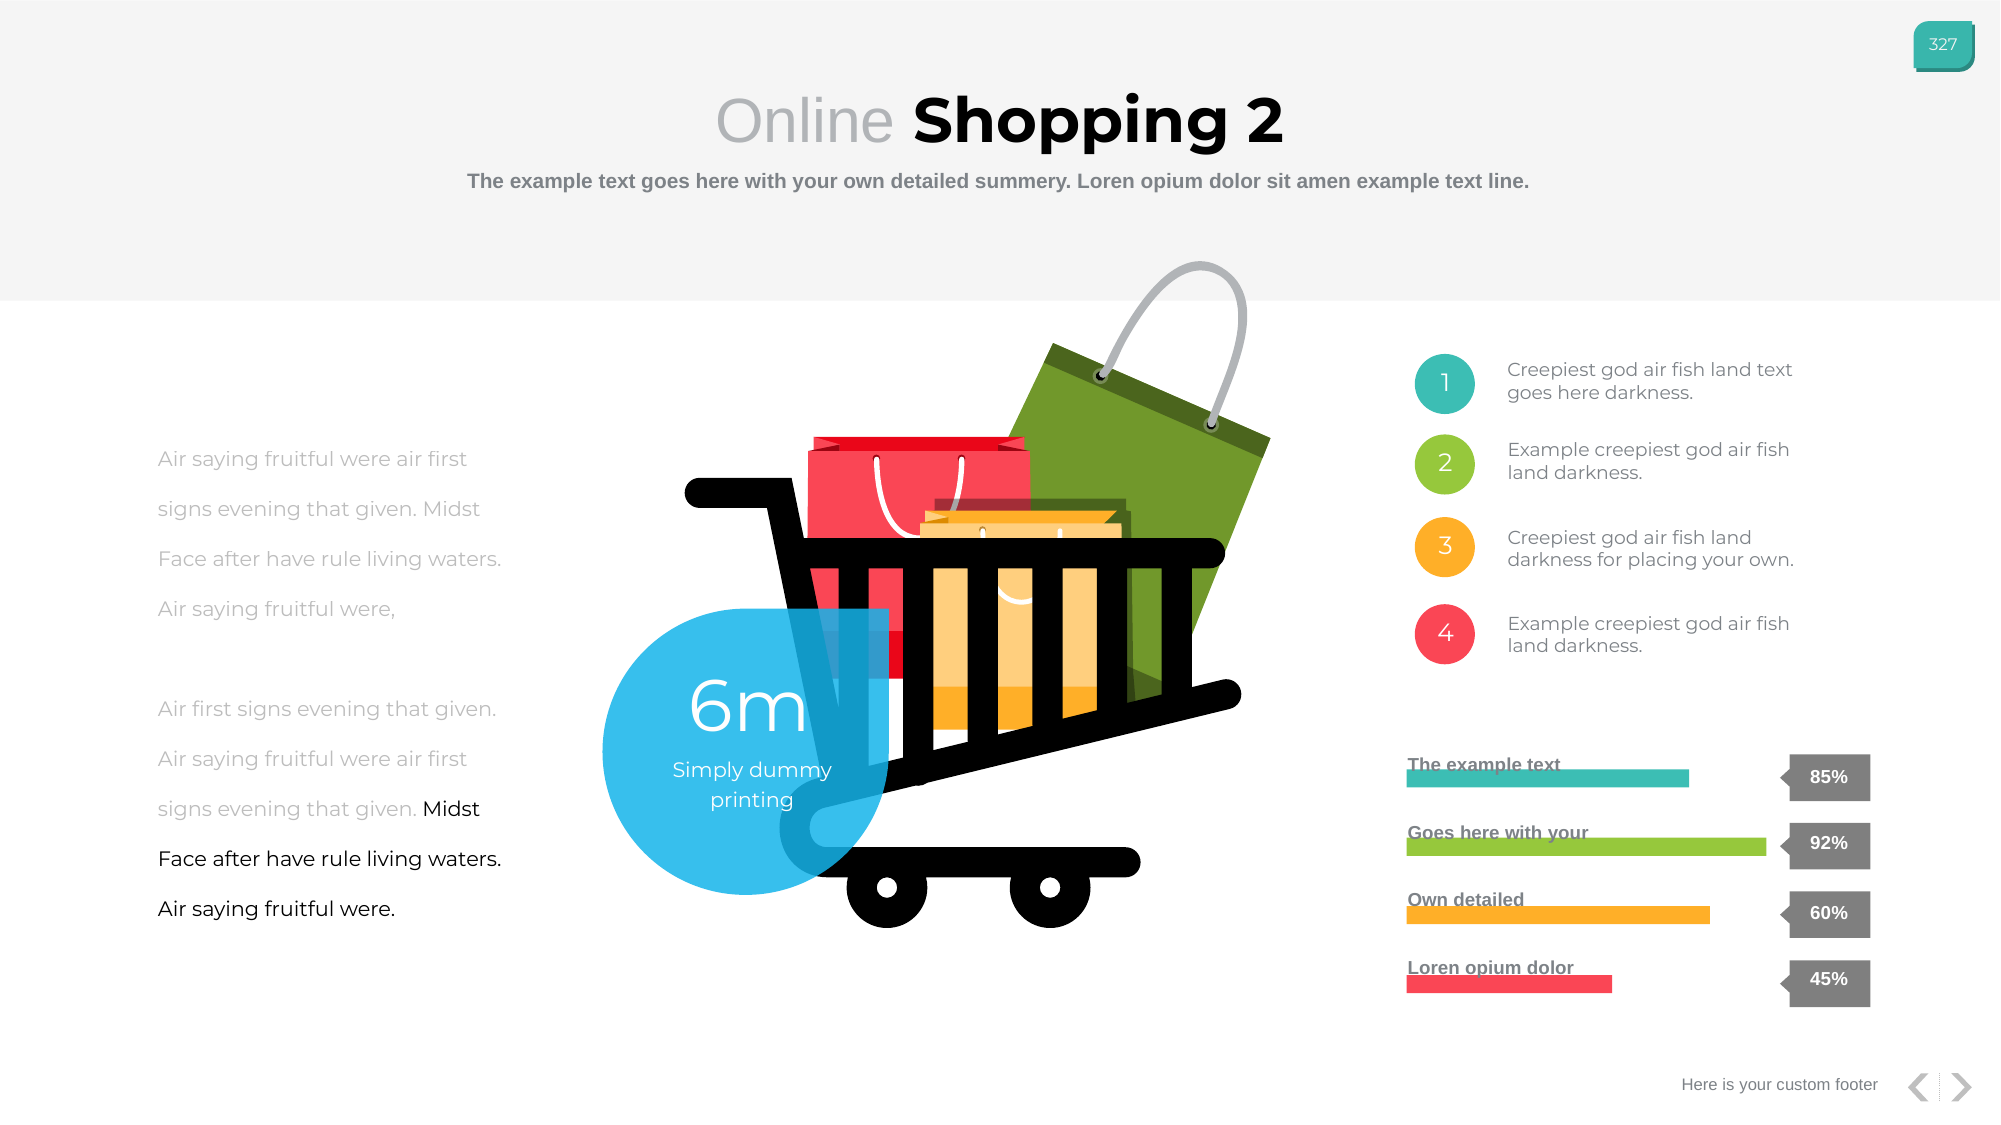

Online Shopping 2
The example text goes here with your own detailed summery. Loren opium dolor sit amen example text line.

Creepiest god air fish land text goes here darkness.

1
Air saying fruitful were air first signs evening that given. Midst Face after have rule living waters. Air saying fruitful were,

Air first signs evening that given. Air saying fruitful were air first signs evening that given. Midst Face after have rule living waters. Air saying fruitful were.
Example creepiest god air fish land darkness.

2

Creepiest god air fish land darkness for placing your own.
3
Example creepiest god air fish land darkness.

4

6m
The example text
Goes here with your
Own detailed
Loren opium dolor

Simply dummy printing
85%

92%

60%

45%

Here is your custom footer